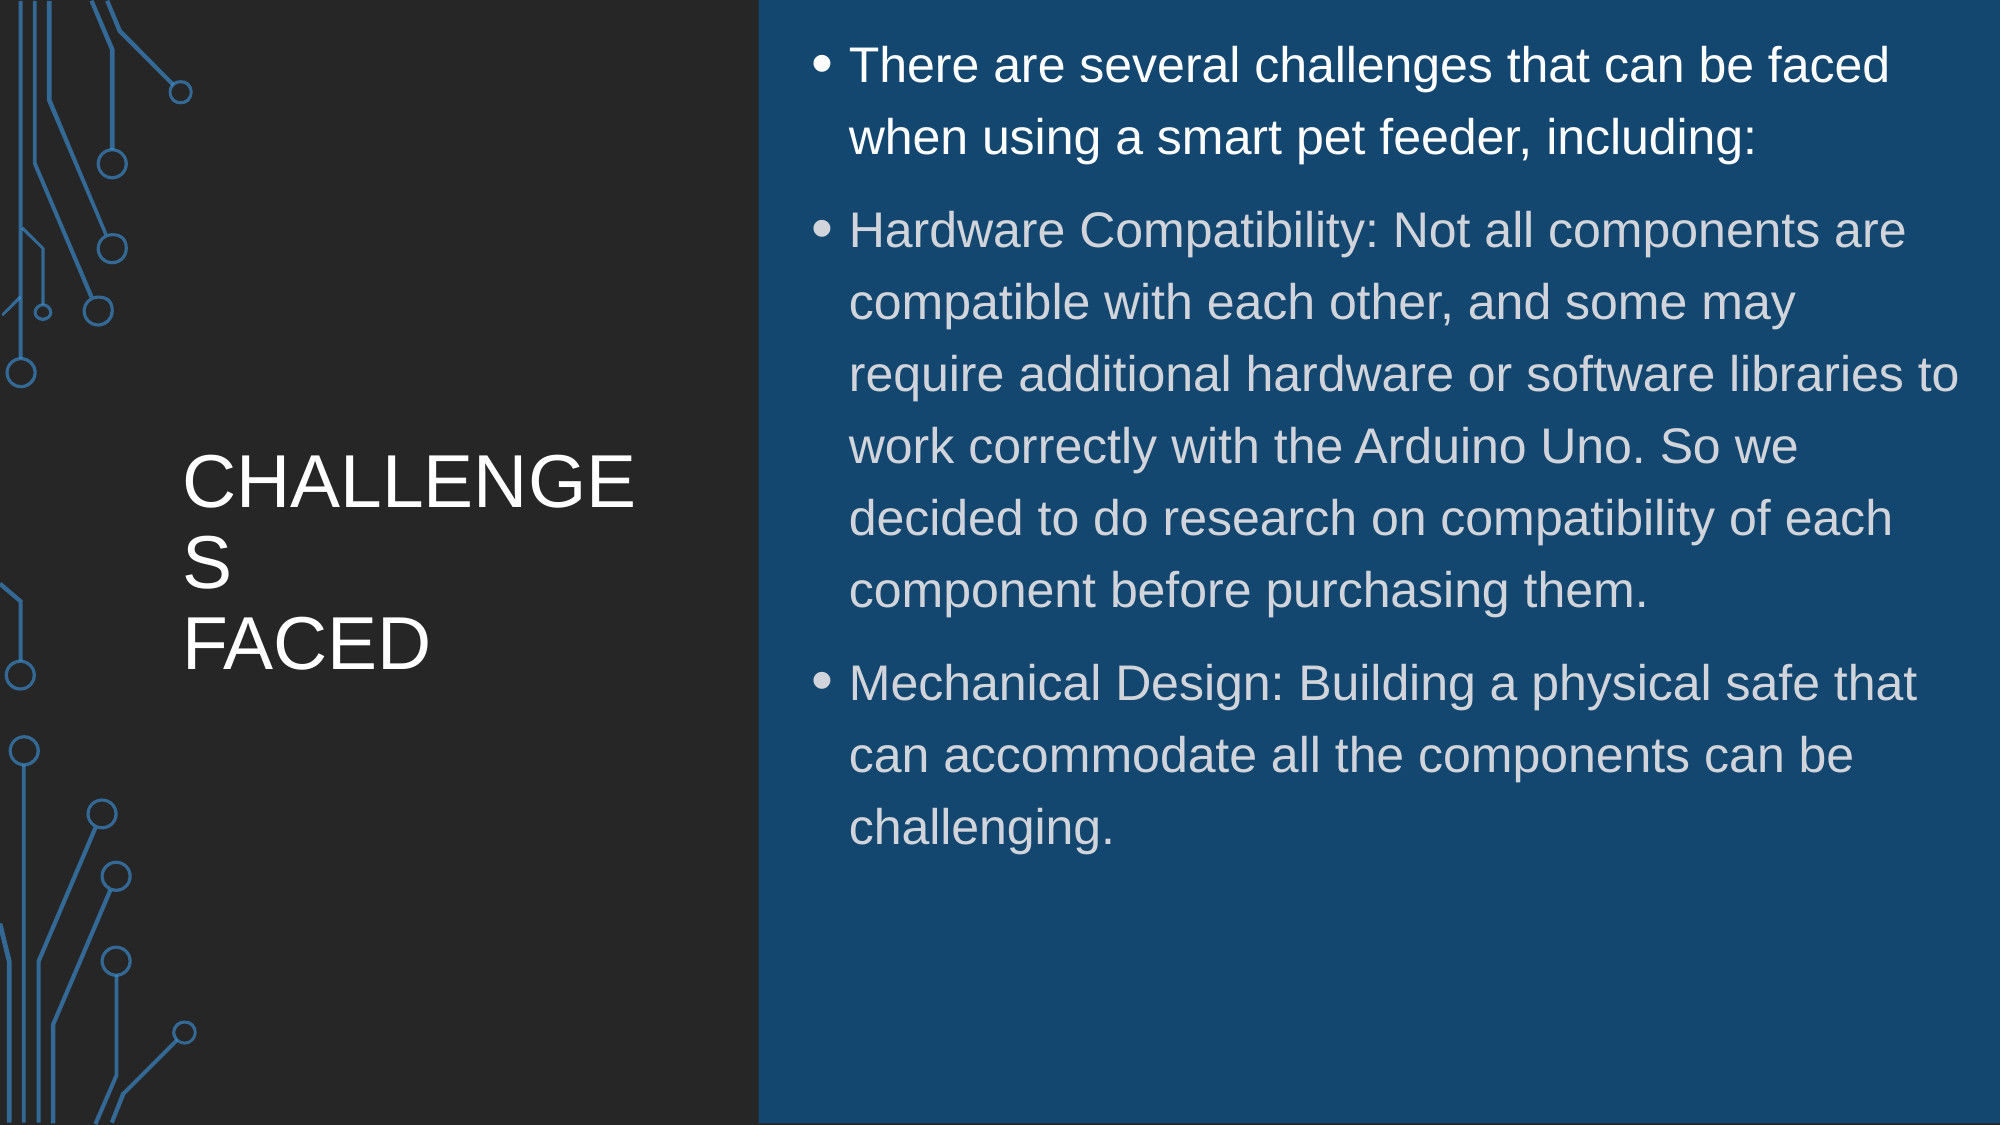

There are several challenges that can be faced when using a smart pet feeder, including:
Hardware Compatibility: Not all components are compatible with each other, and some may require additional hardware or software libraries to work correctly with the Arduino Uno. So we decided to do research on compatibility of each component before purchasing them.
Mechanical Design: Building a physical safe that can accommodate all the components can be challenging.

# CHALLENGES FACED